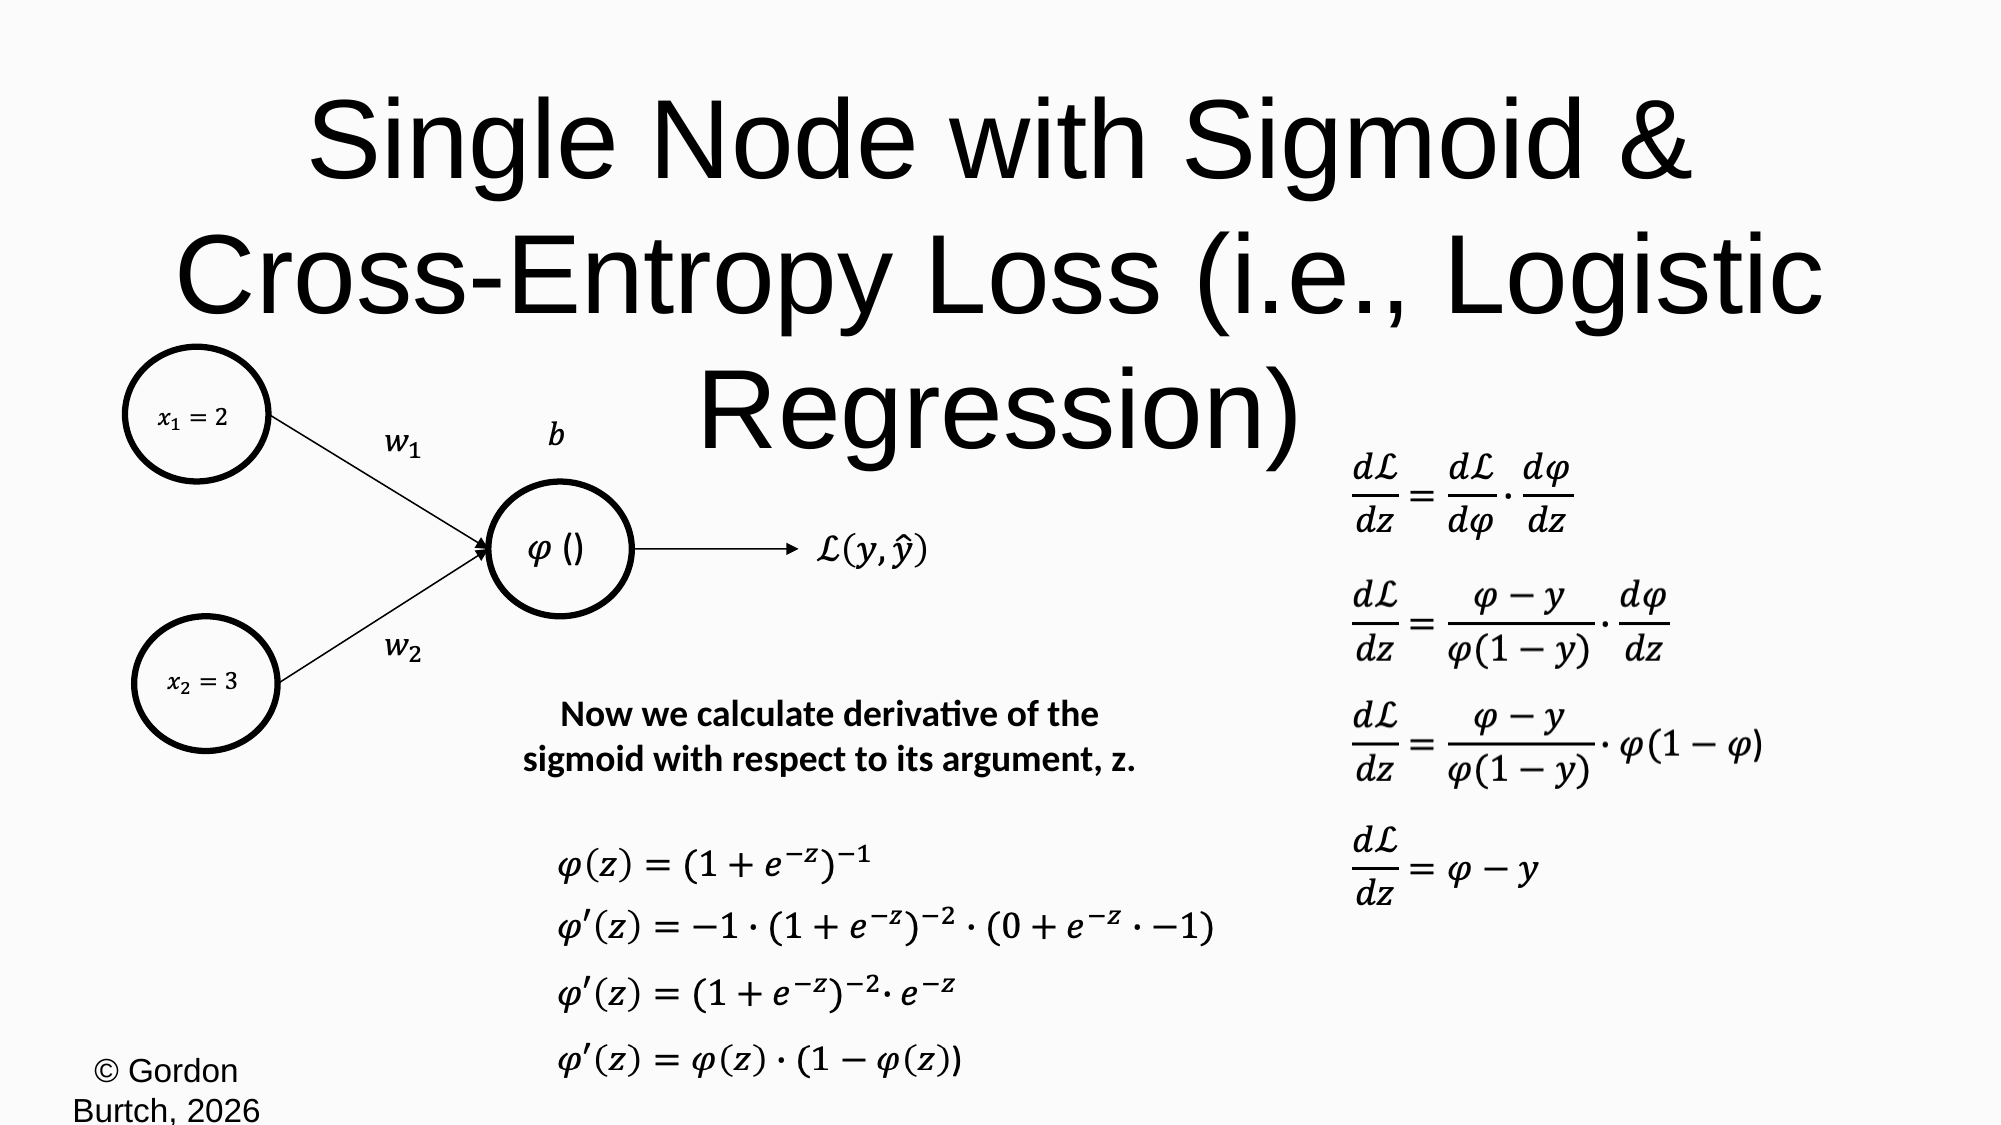

Single Node with Sigmoid & Cross-Entropy Loss (i.e., Logistic Regression)

Now we calculate derivative of the sigmoid with respect to its argument, z.